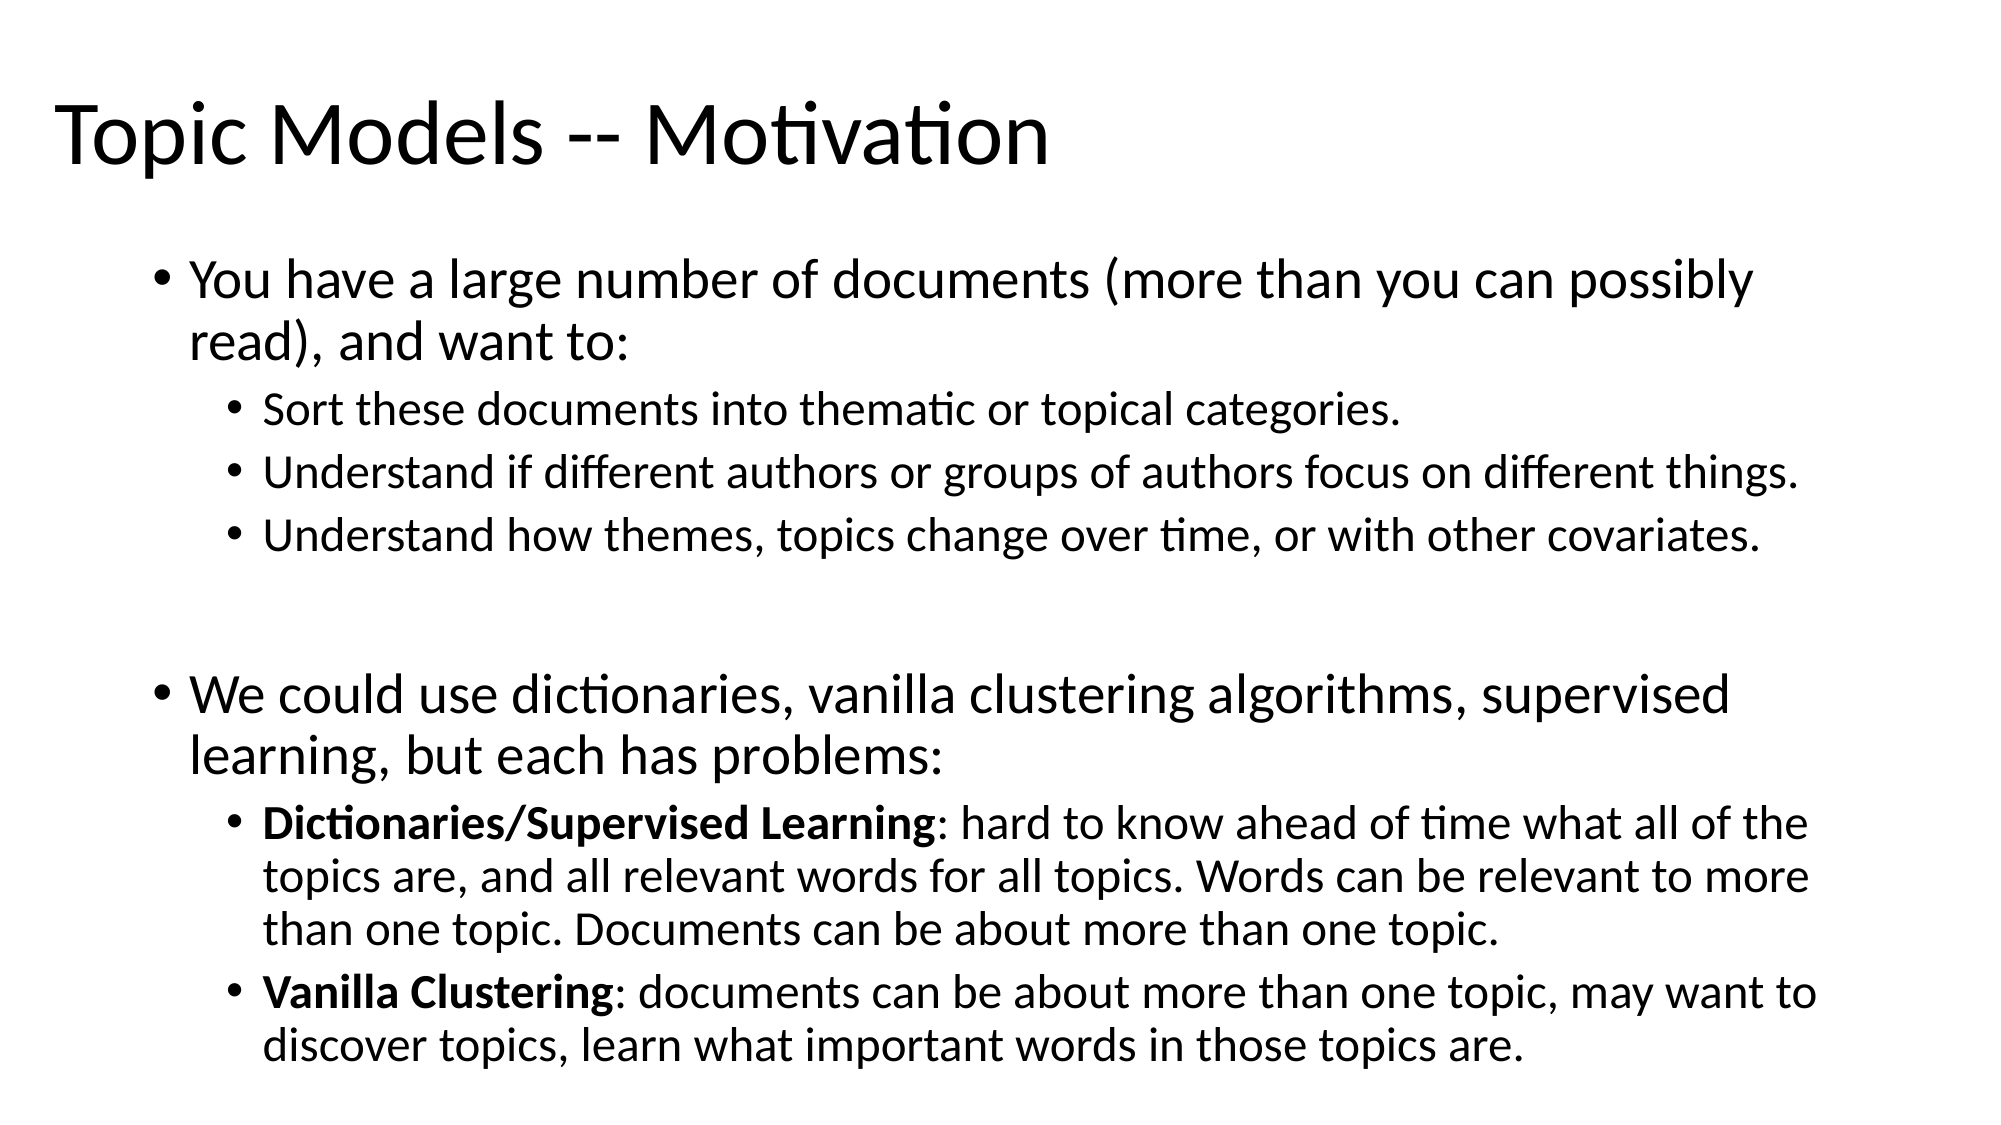

# Topic Models -- Motivation
You have a large number of documents (more than you can possibly read), and want to:
Sort these documents into thematic or topical categories.
Understand if different authors or groups of authors focus on different things.
Understand how themes, topics change over time, or with other covariates.

We could use dictionaries, vanilla clustering algorithms, supervised learning, but each has problems:
Dictionaries/Supervised Learning: hard to know ahead of time what all of the topics are, and all relevant words for all topics. Words can be relevant to more than one topic. Documents can be about more than one topic.
Vanilla Clustering: documents can be about more than one topic, may want to discover topics, learn what important words in those topics are.